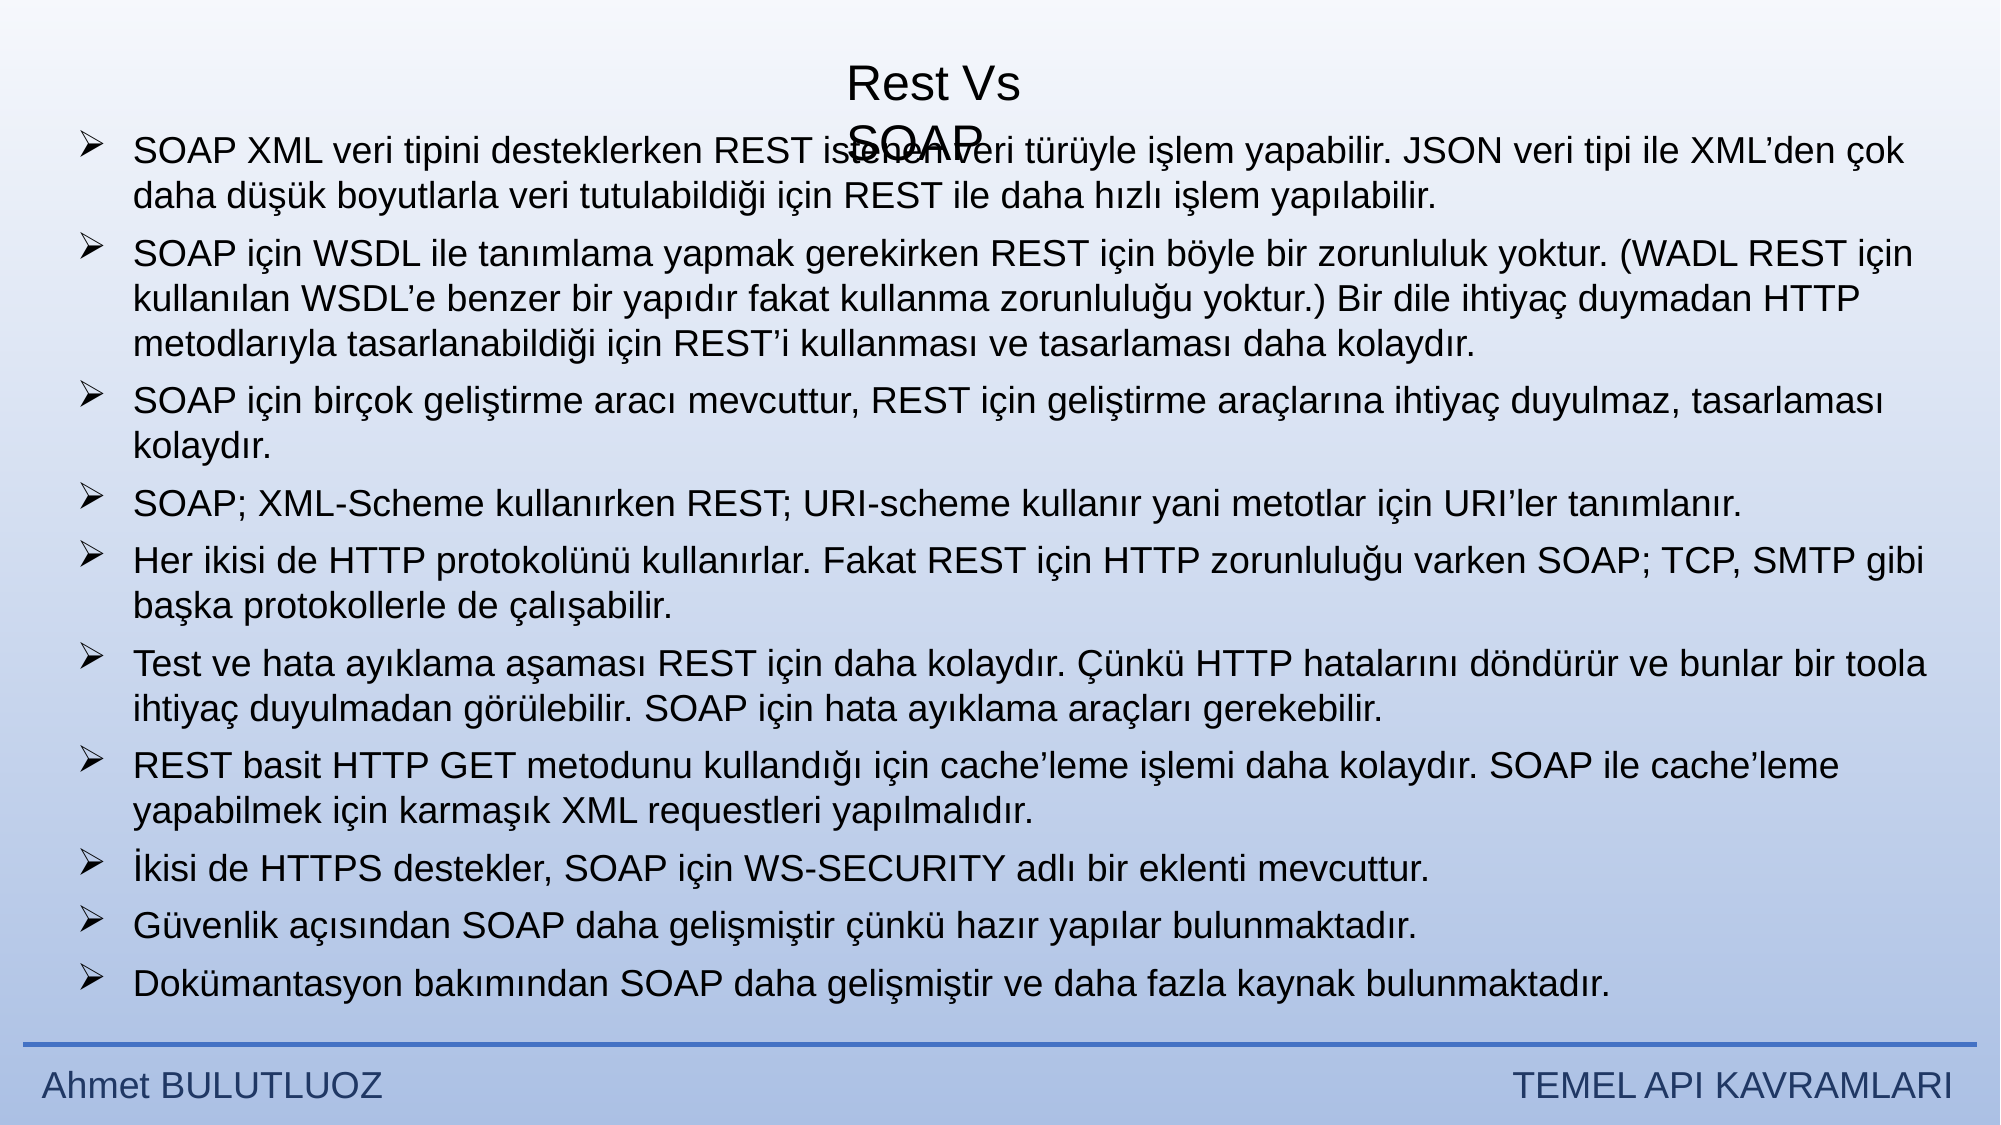

Rest Vs SOAP
SOAP XML veri tipini desteklerken REST istenen veri türüyle işlem yapabilir. JSON veri tipi ile XML’den çok daha düşük boyutlarla veri tutulabildiği için REST ile daha hızlı işlem yapılabilir.
SOAP için WSDL ile tanımlama yapmak gerekirken REST için böyle bir zorunluluk yoktur. (WADL REST için kullanılan WSDL’e benzer bir yapıdır fakat kullanma zorunluluğu yoktur.) Bir dile ihtiyaç duymadan HTTP metodlarıyla tasarlanabildiği için REST’i kullanması ve tasarlaması daha kolaydır.
SOAP için birçok geliştirme aracı mevcuttur, REST için geliştirme araçlarına ihtiyaç duyulmaz, tasarlaması kolaydır.
SOAP; XML-Scheme kullanırken REST; URI-scheme kullanır yani metotlar için URI’ler tanımlanır.
Her ikisi de HTTP protokolünü kullanırlar. Fakat REST için HTTP zorunluluğu varken SOAP; TCP, SMTP gibi başka protokollerle de çalışabilir.
Test ve hata ayıklama aşaması REST için daha kolaydır. Çünkü HTTP hatalarını döndürür ve bunlar bir toola ihtiyaç duyulmadan görülebilir. SOAP için hata ayıklama araçları gerekebilir.
REST basit HTTP GET metodunu kullandığı için cache’leme işlemi daha kolaydır. SOAP ile cache’leme yapabilmek için karmaşık XML requestleri yapılmalıdır.
İkisi de HTTPS destekler, SOAP için WS-SECURITY adlı bir eklenti mevcuttur.
Güvenlik açısından SOAP daha gelişmiştir çünkü hazır yapılar bulunmaktadır.
Dokümantasyon bakımından SOAP daha gelişmiştir ve daha fazla kaynak bulunmaktadır.
Ahmet BULUTLUOZ                                                                                                            TEMEL API KAVRAMLARI